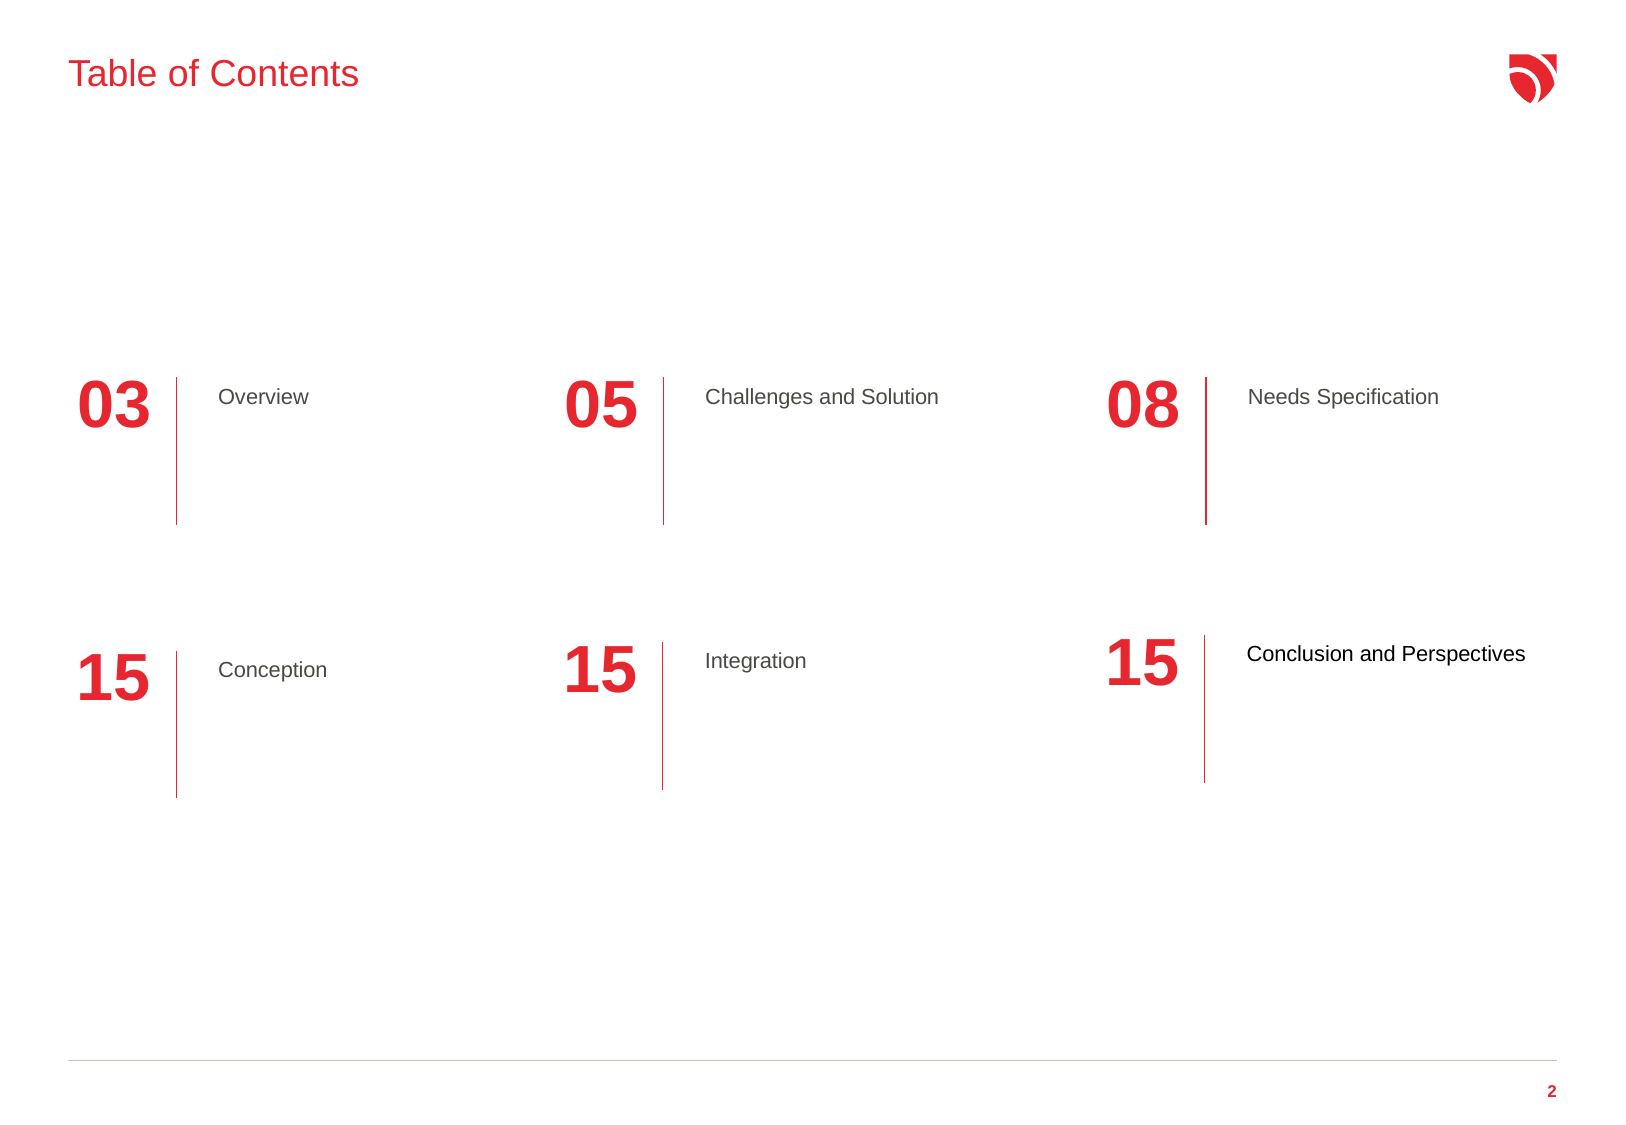

# Table of Contents
03
05
08
Overview
Challenges and Solution
Needs Specification
15
15
15
Conclusion and Perspectives
Integration
Conception